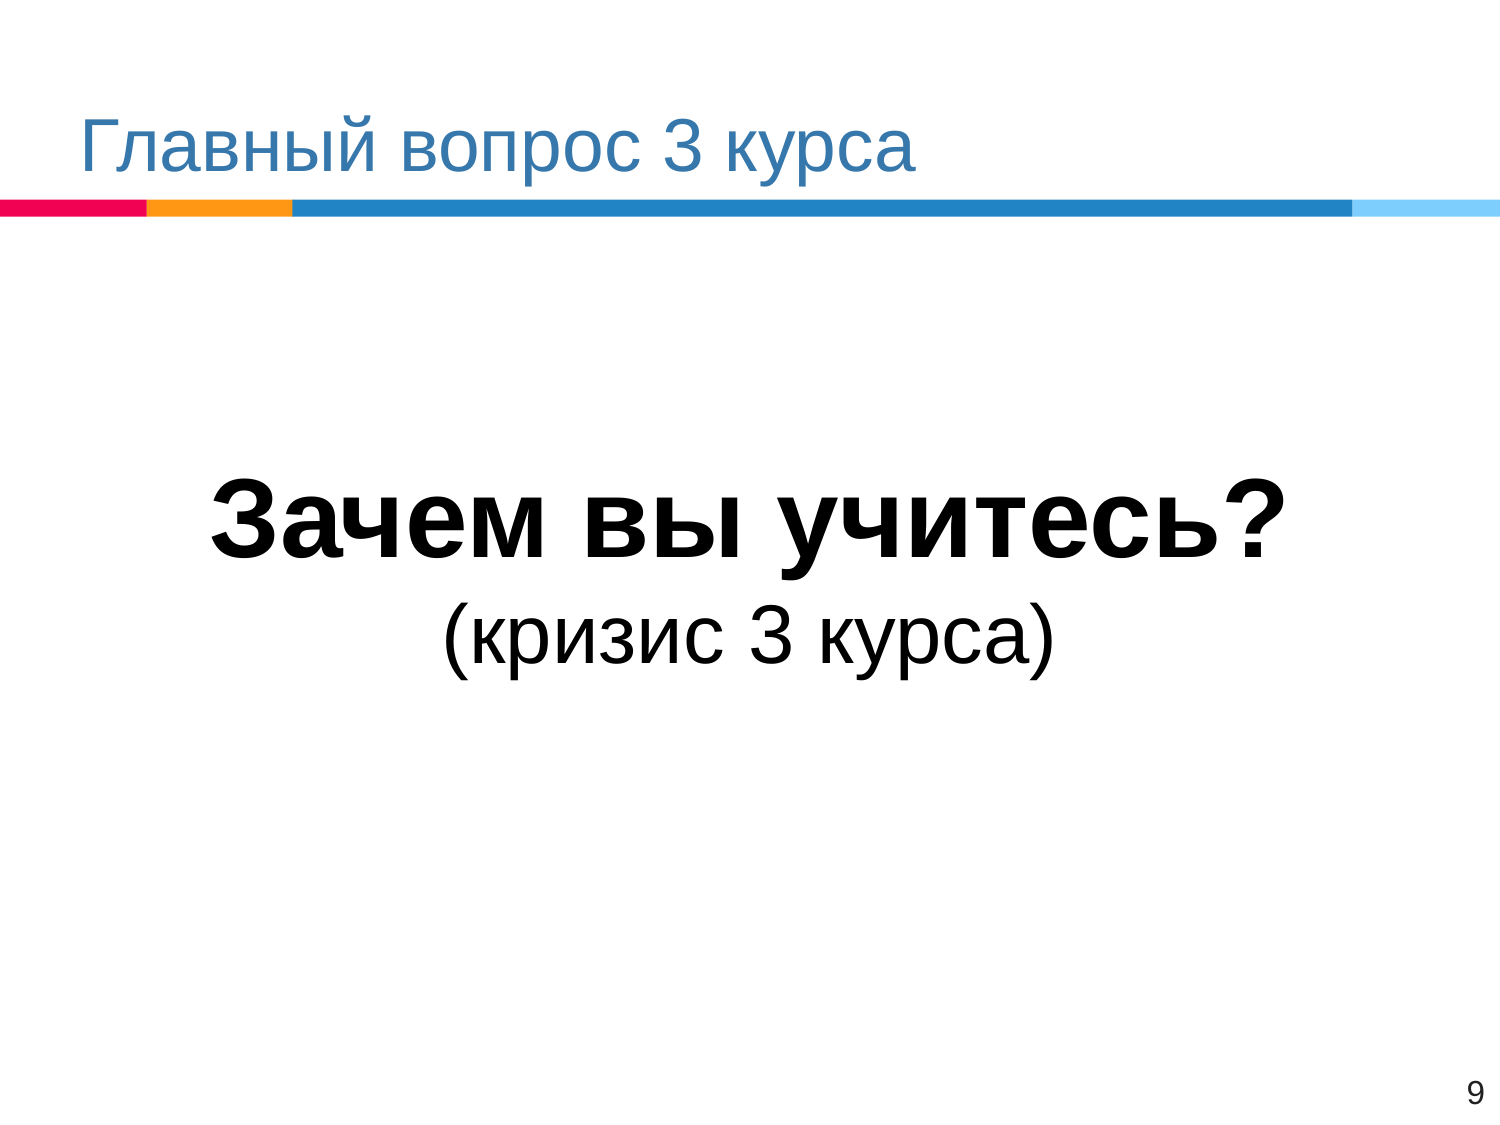

# Главный вопрос 3 курса
Зачем вы учитесь?
(кризис 3 курса)

9